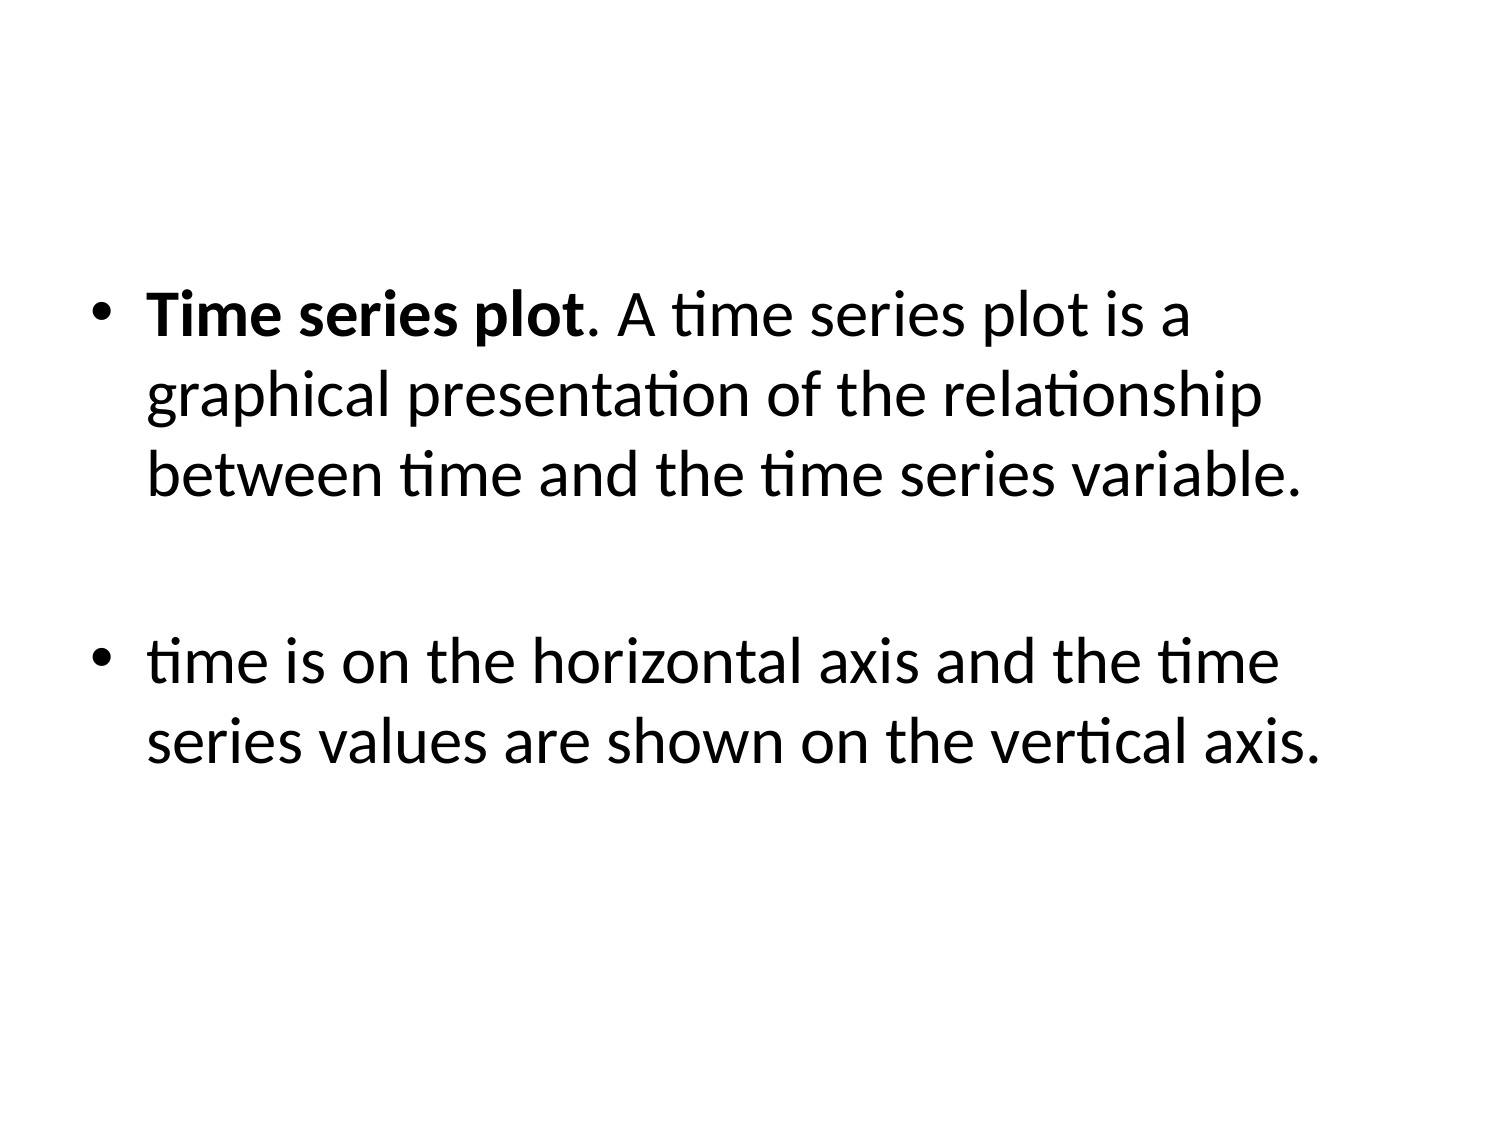

#
Time series plot. A time series plot is a graphical presentation of the relationship between time and the time series variable.

time is on the horizontal axis and the time series values are shown on the vertical axis.